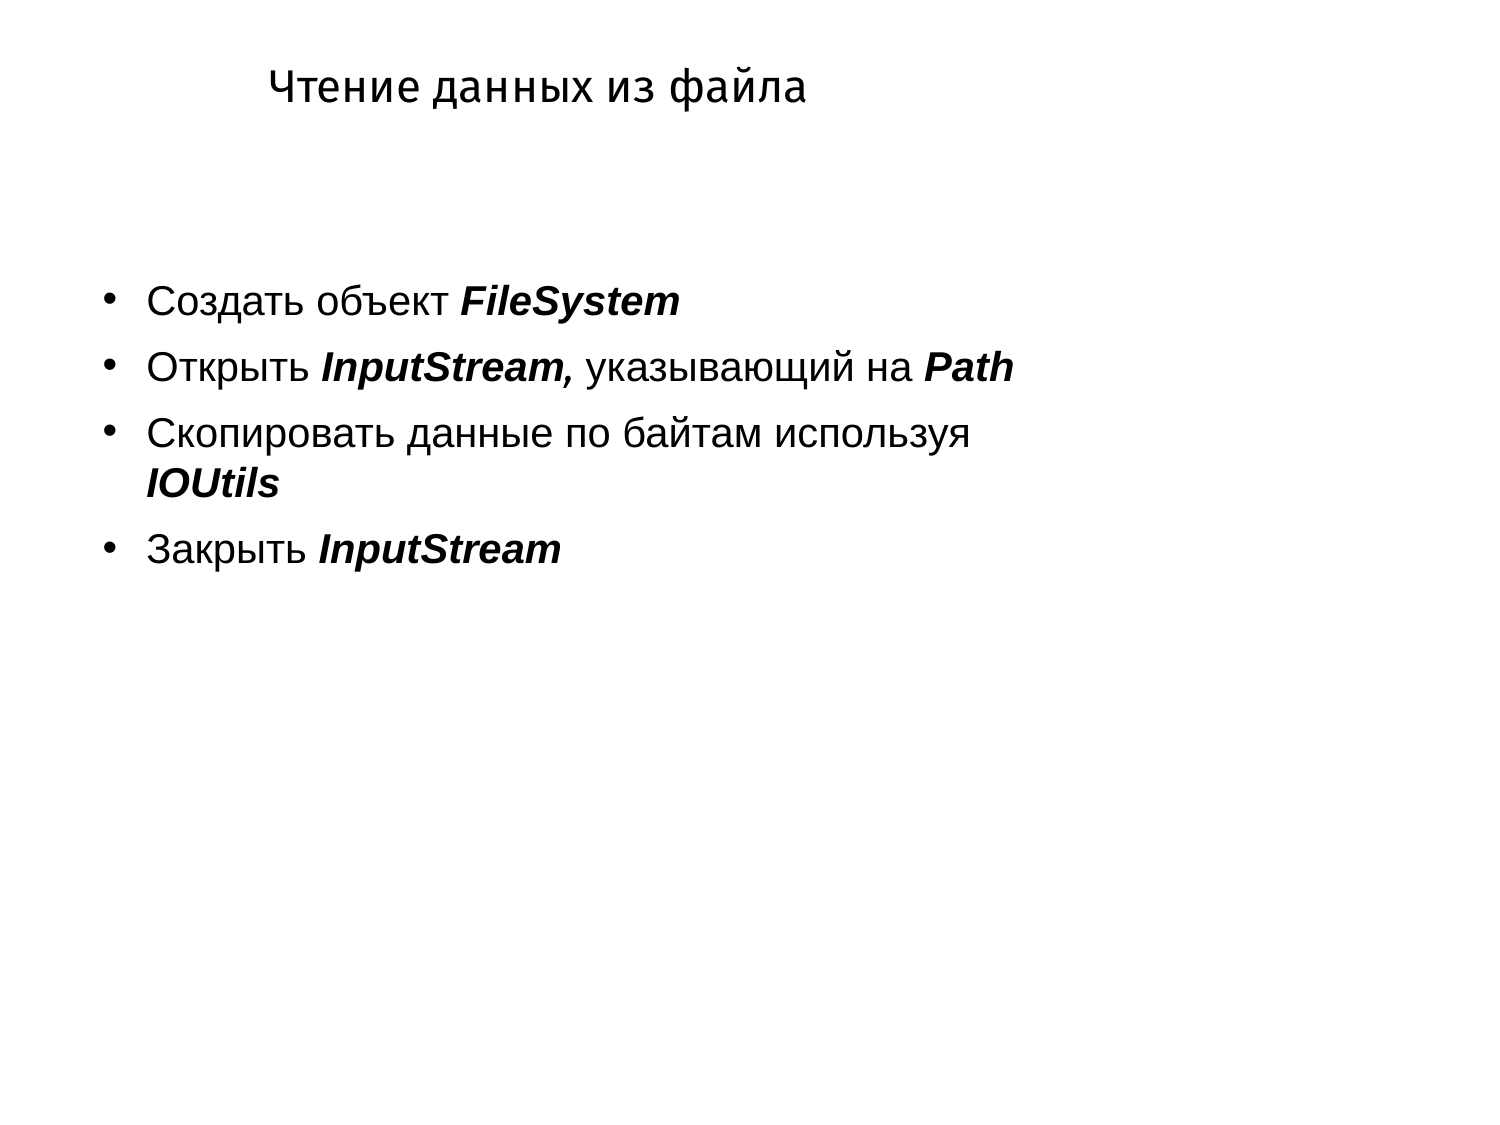

# Чтение данных из файла
Создать объект FileSystem
Открыть InputStream, указывающий на Path
Скопировать данные по байтам используя
IOUtils
Закрыть InputStream